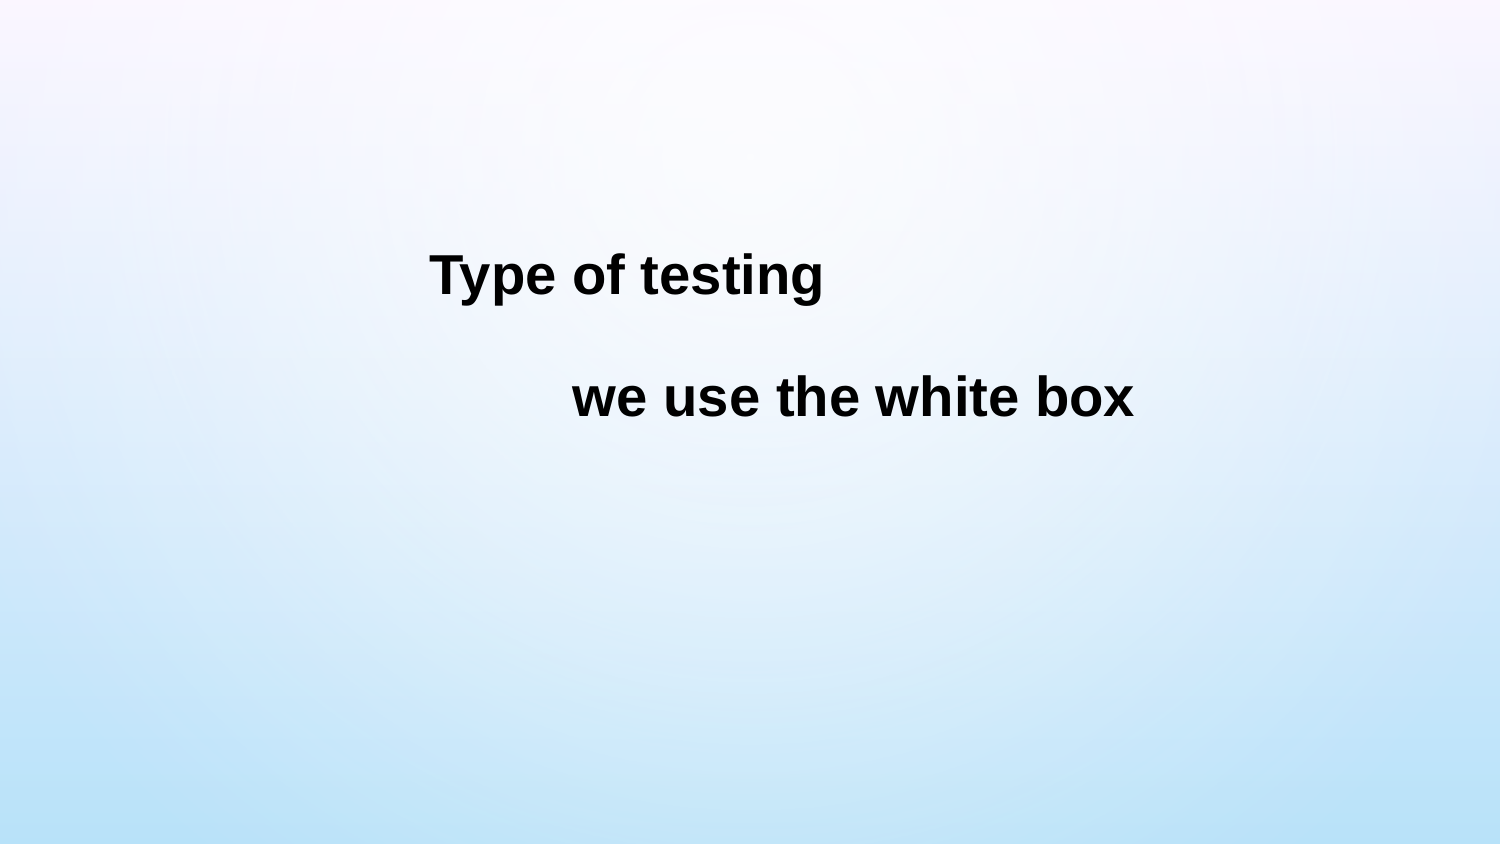

# Type of testing we use the white box